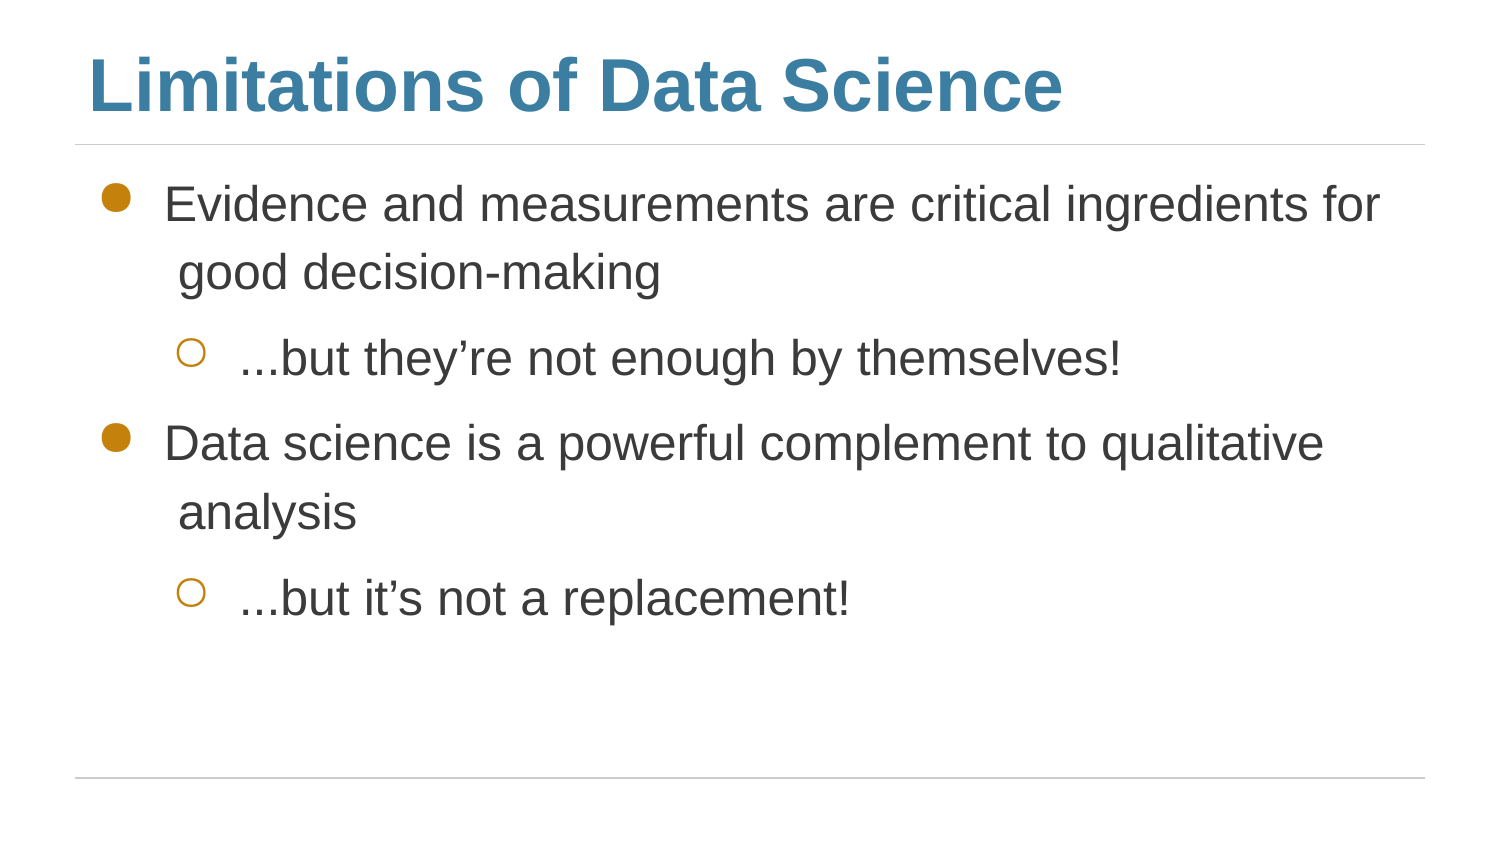

# Limitations of Data Science
Evidence and measurements are critical ingredients for  good decision-making
...but they’re not enough by themselves!
Data science is a powerful complement to qualitative  analysis
...but it’s not a replacement!